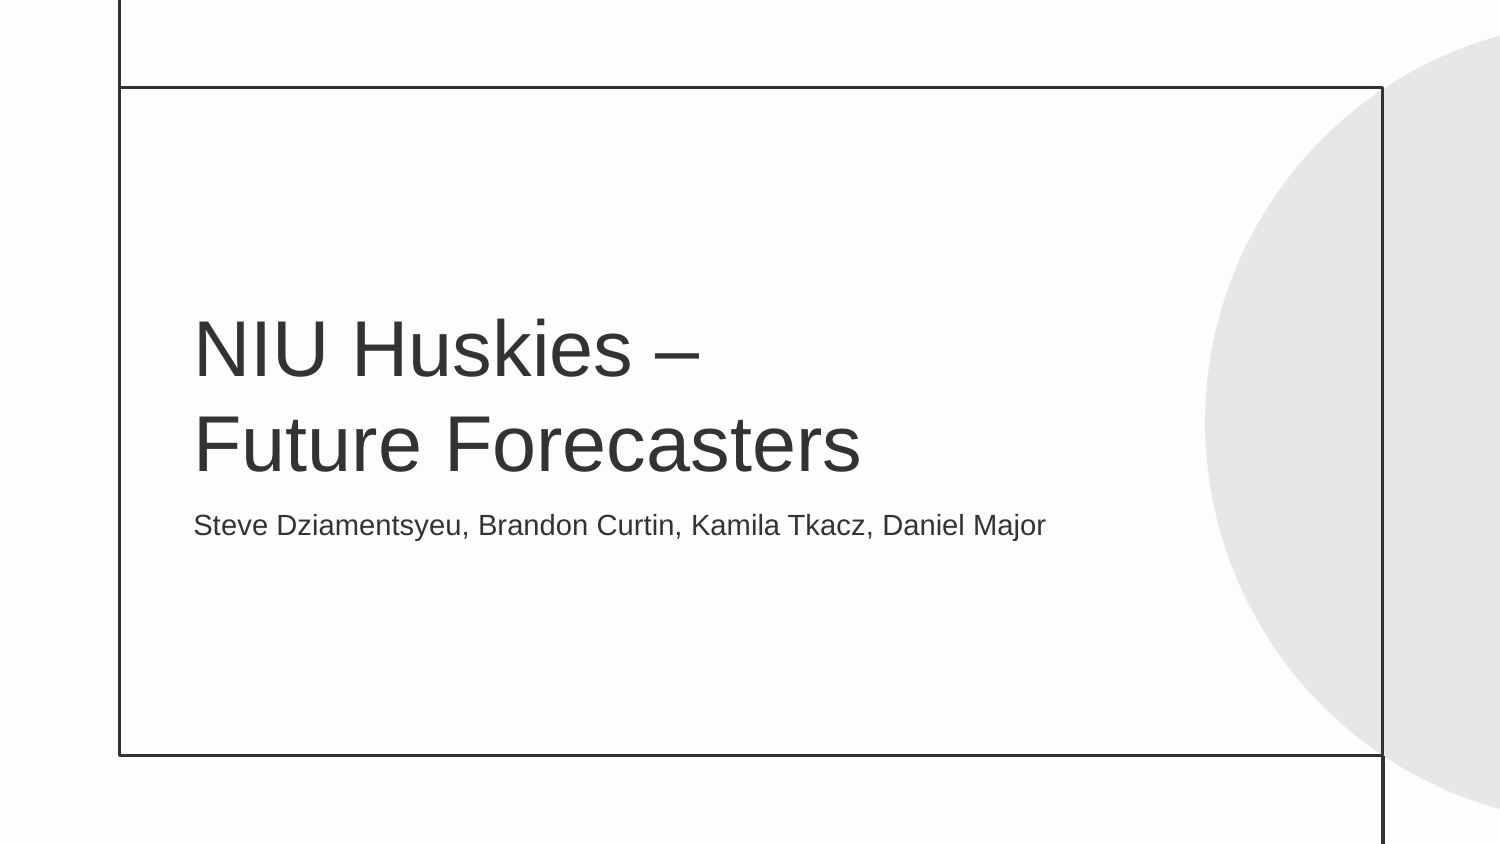

# NIU Huskies –
Future Forecasters
Steve Dziamentsyeu, Brandon Curtin, Kamila Tkacz, Daniel Major